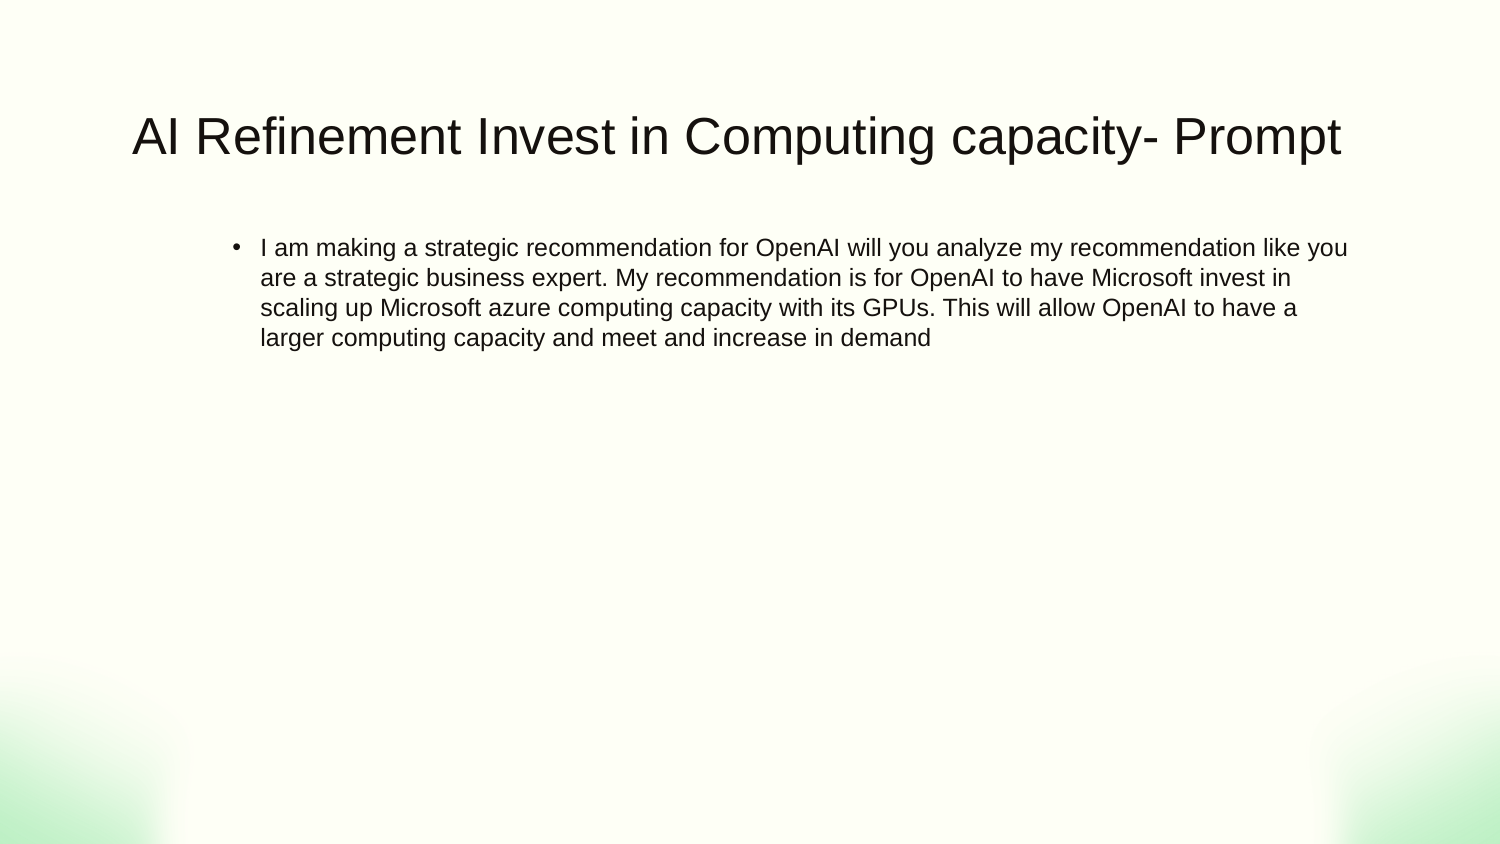

# AI Refinement Invest in Computing capacity- Prompt

I am making a strategic recommendation for OpenAI will you analyze my recommendation like you are a strategic business expert. My recommendation is for OpenAI to have Microsoft invest in scaling up Microsoft azure computing capacity with its GPUs. This will allow OpenAI to have a larger computing capacity and meet and increase in demand